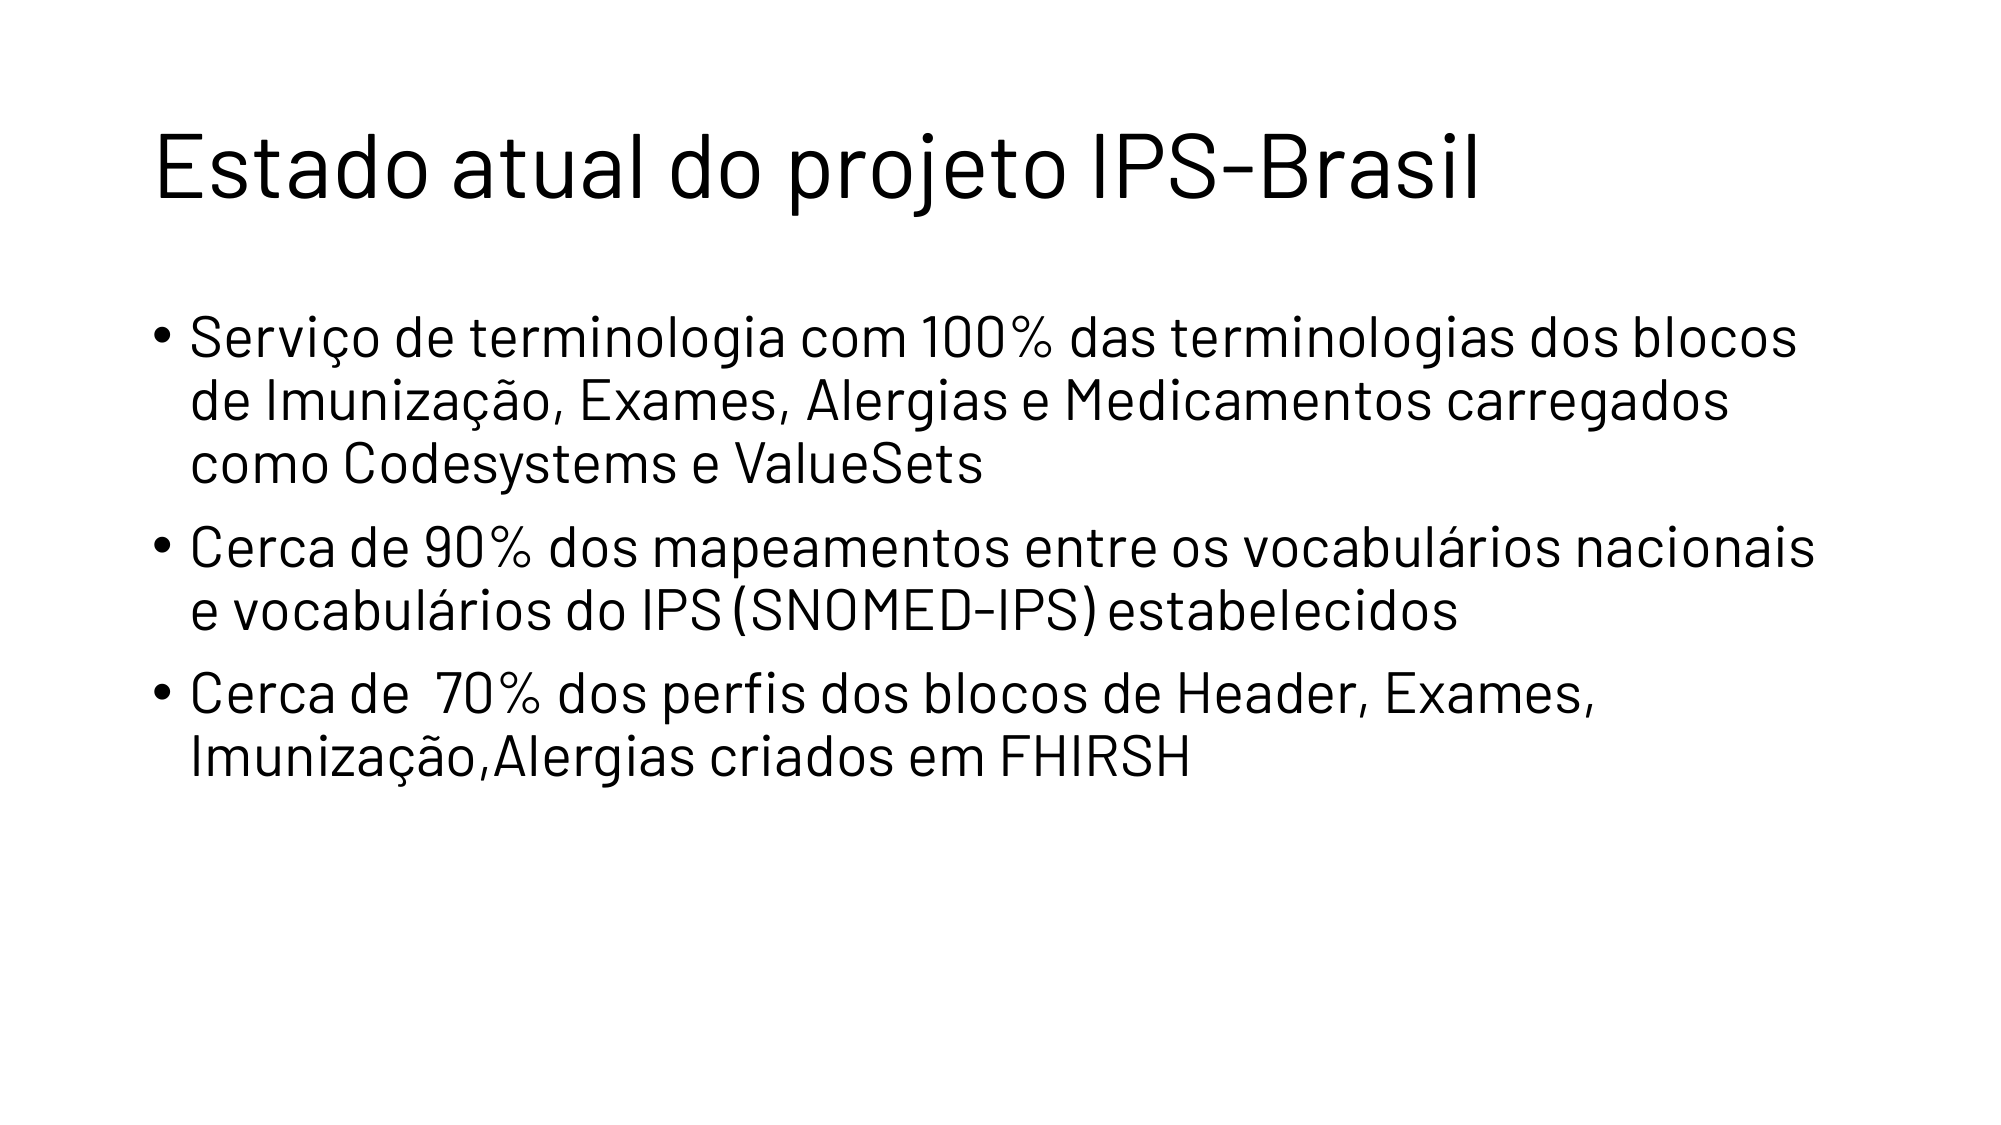

# Estado atual do projeto IPS-Brasil
Serviço de terminologia com 100% das terminologias dos blocos de Imunização, Exames, Alergias e Medicamentos carregados como Codesystems e ValueSets
Cerca de 90% dos mapeamentos entre os vocabulários nacionais e vocabulários do IPS (SNOMED-IPS) estabelecidos
Cerca de  70% dos perfis dos blocos de Header, Exames, Imunização,Alergias criados em FHIRSH